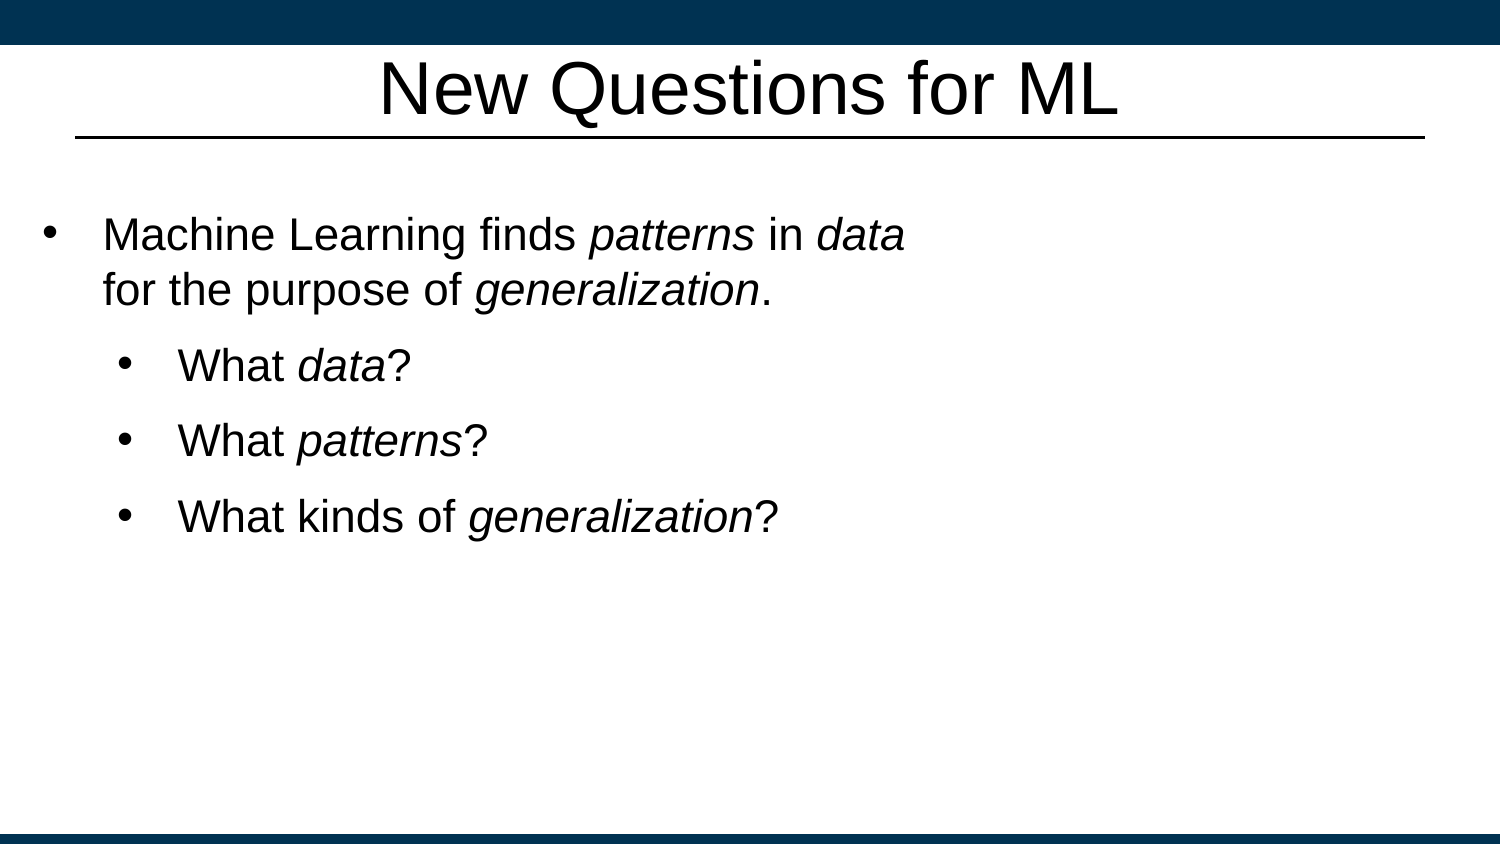

# New Questions for ML
Machine Learning finds patterns in data for the purpose of generalization.
What data?
What patterns?
What kinds of generalization?